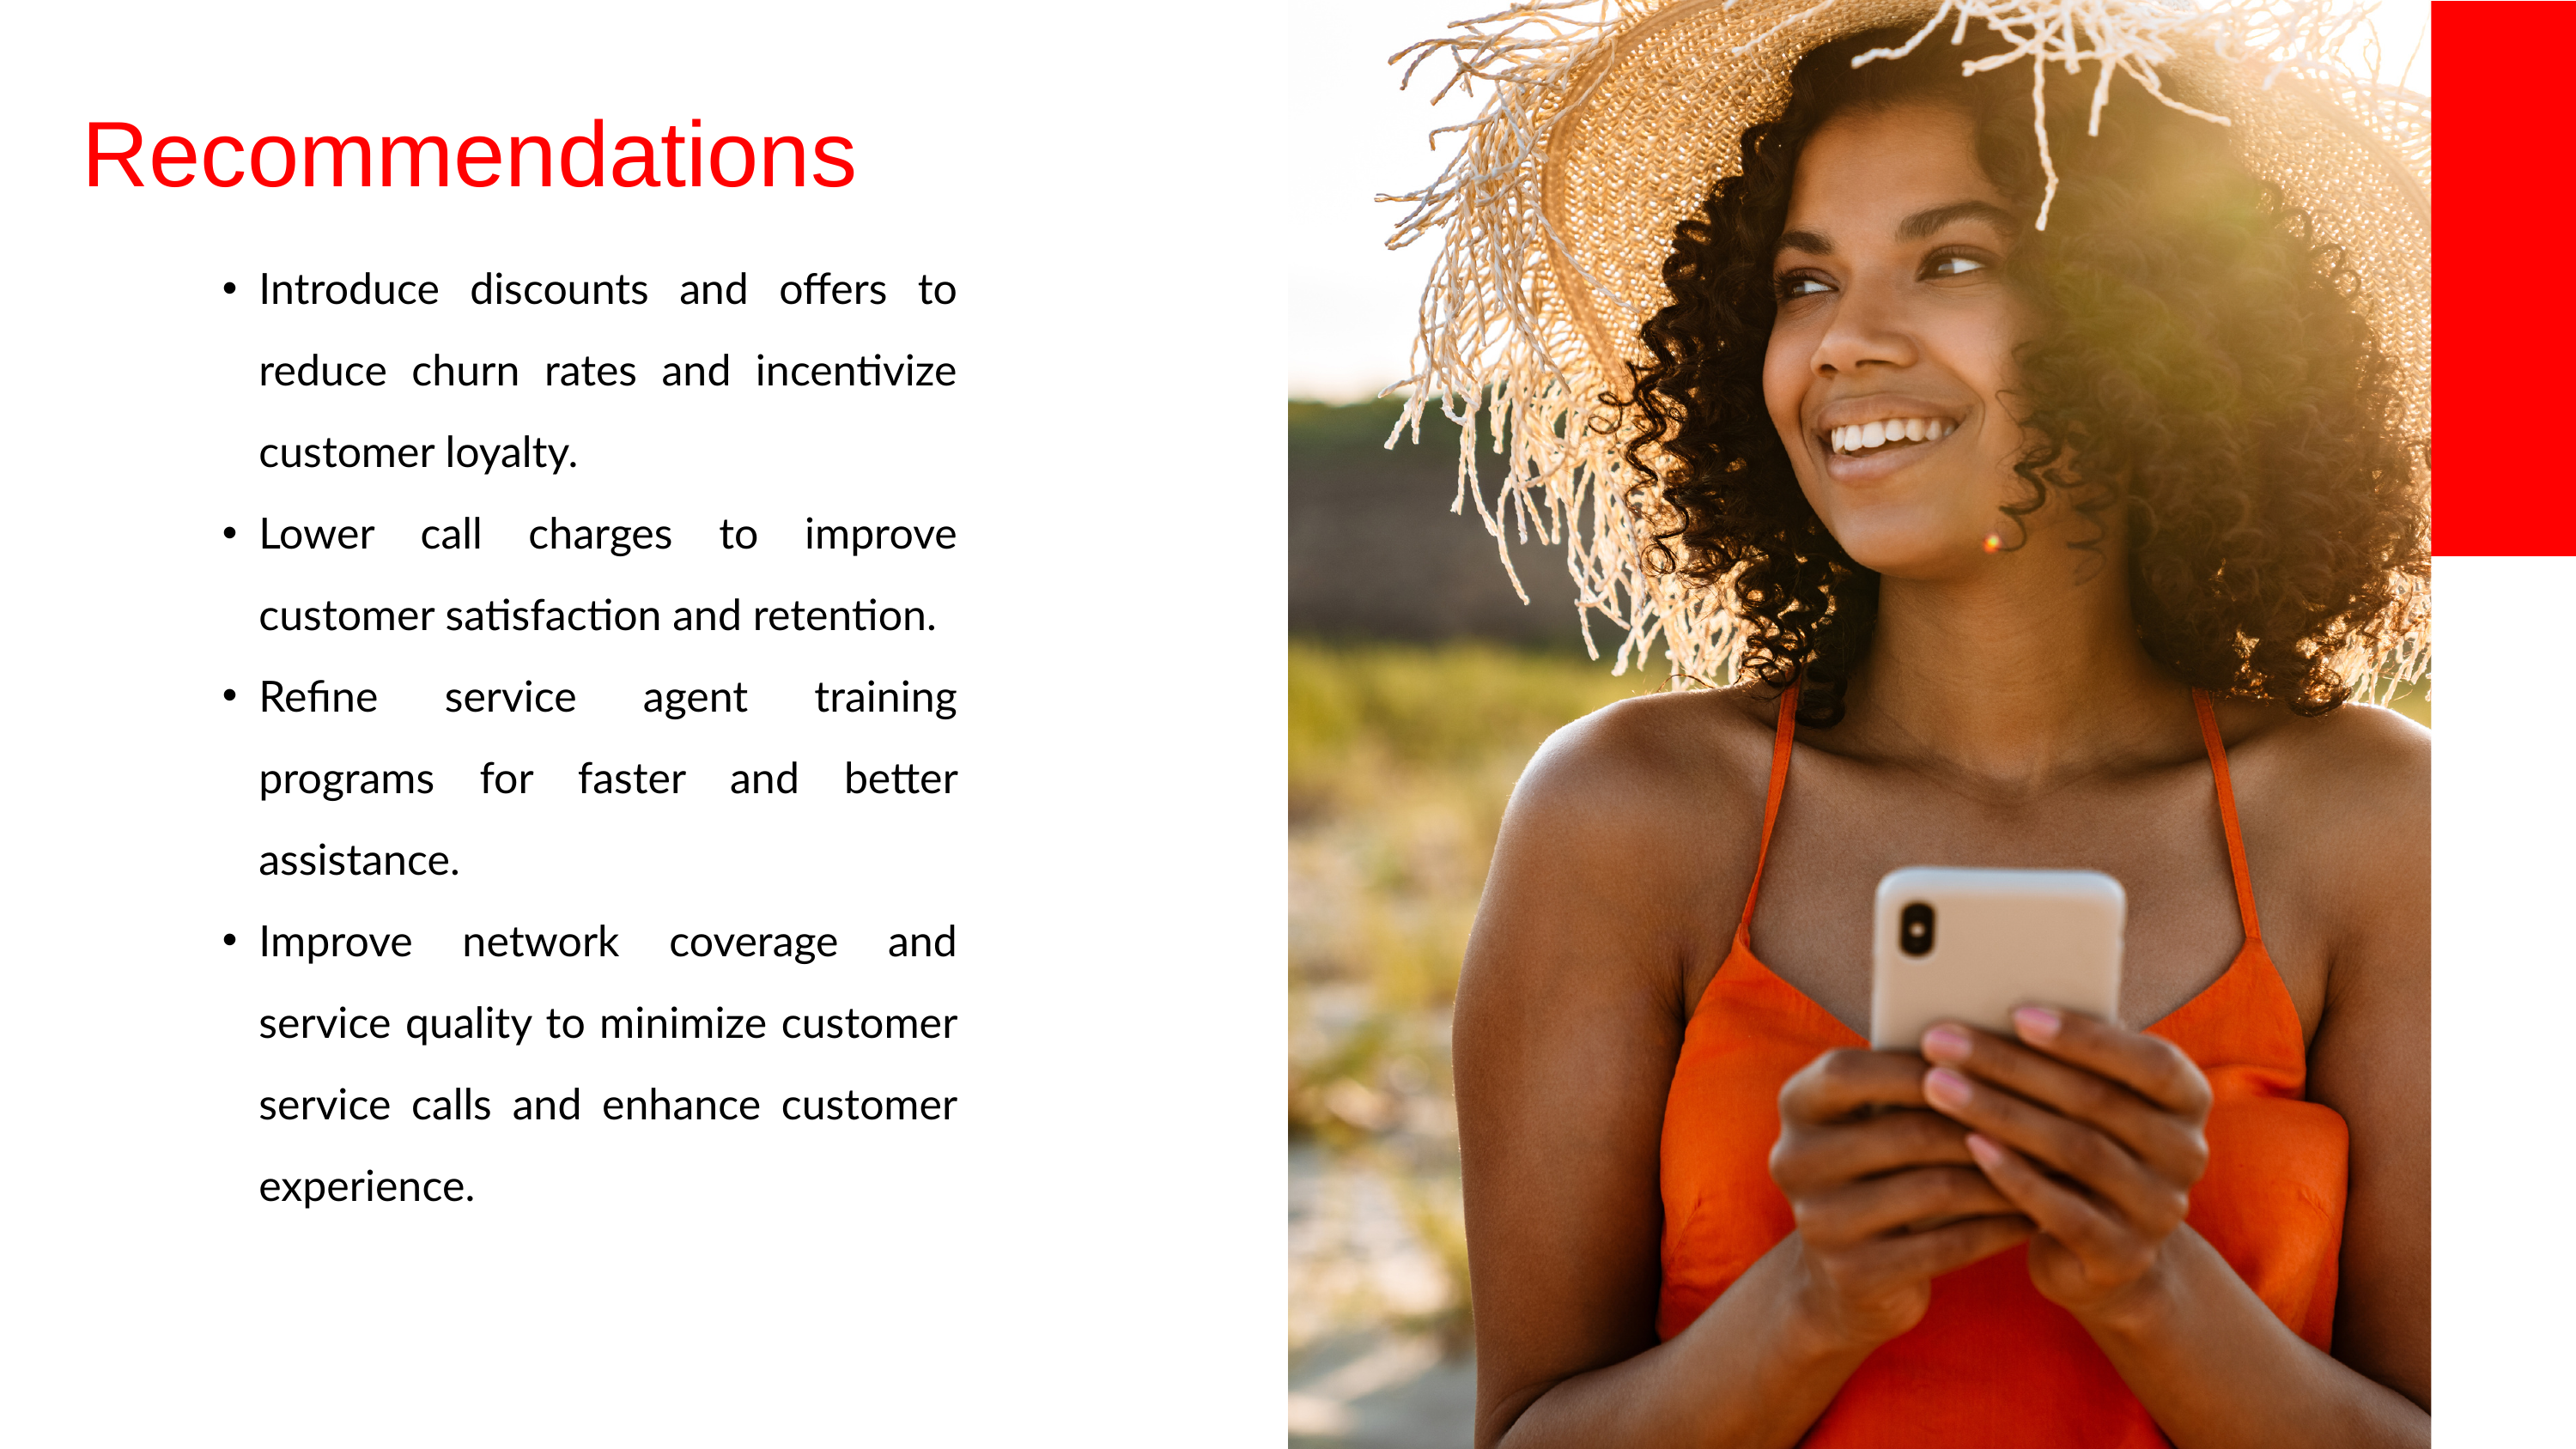

Recommendations
Introduce discounts and offers to reduce churn rates and incentivize customer loyalty.
Lower call charges to improve customer satisfaction and retention.
Refine service agent training programs for faster and better assistance.
Improve network coverage and service quality to minimize customer service calls and enhance customer experience.